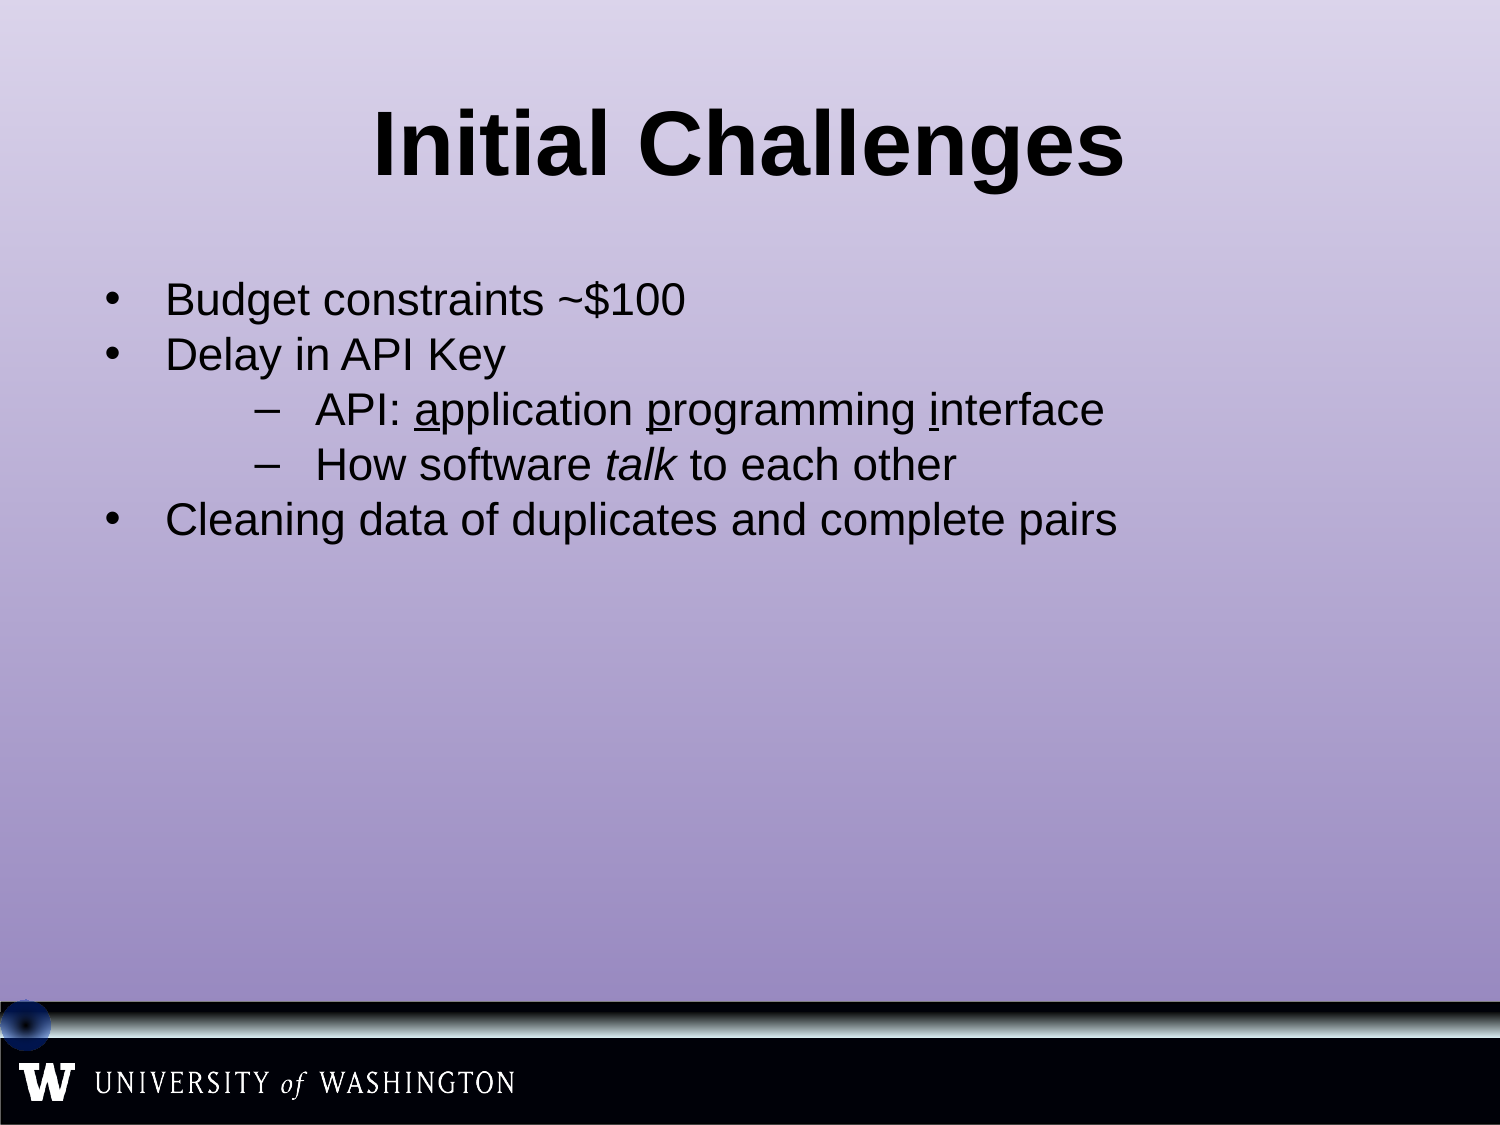

# Initial Challenges
Budget constraints ~$100
Delay in API Key
API: application programming interface
How software talk to each other
Cleaning data of duplicates and complete pairs